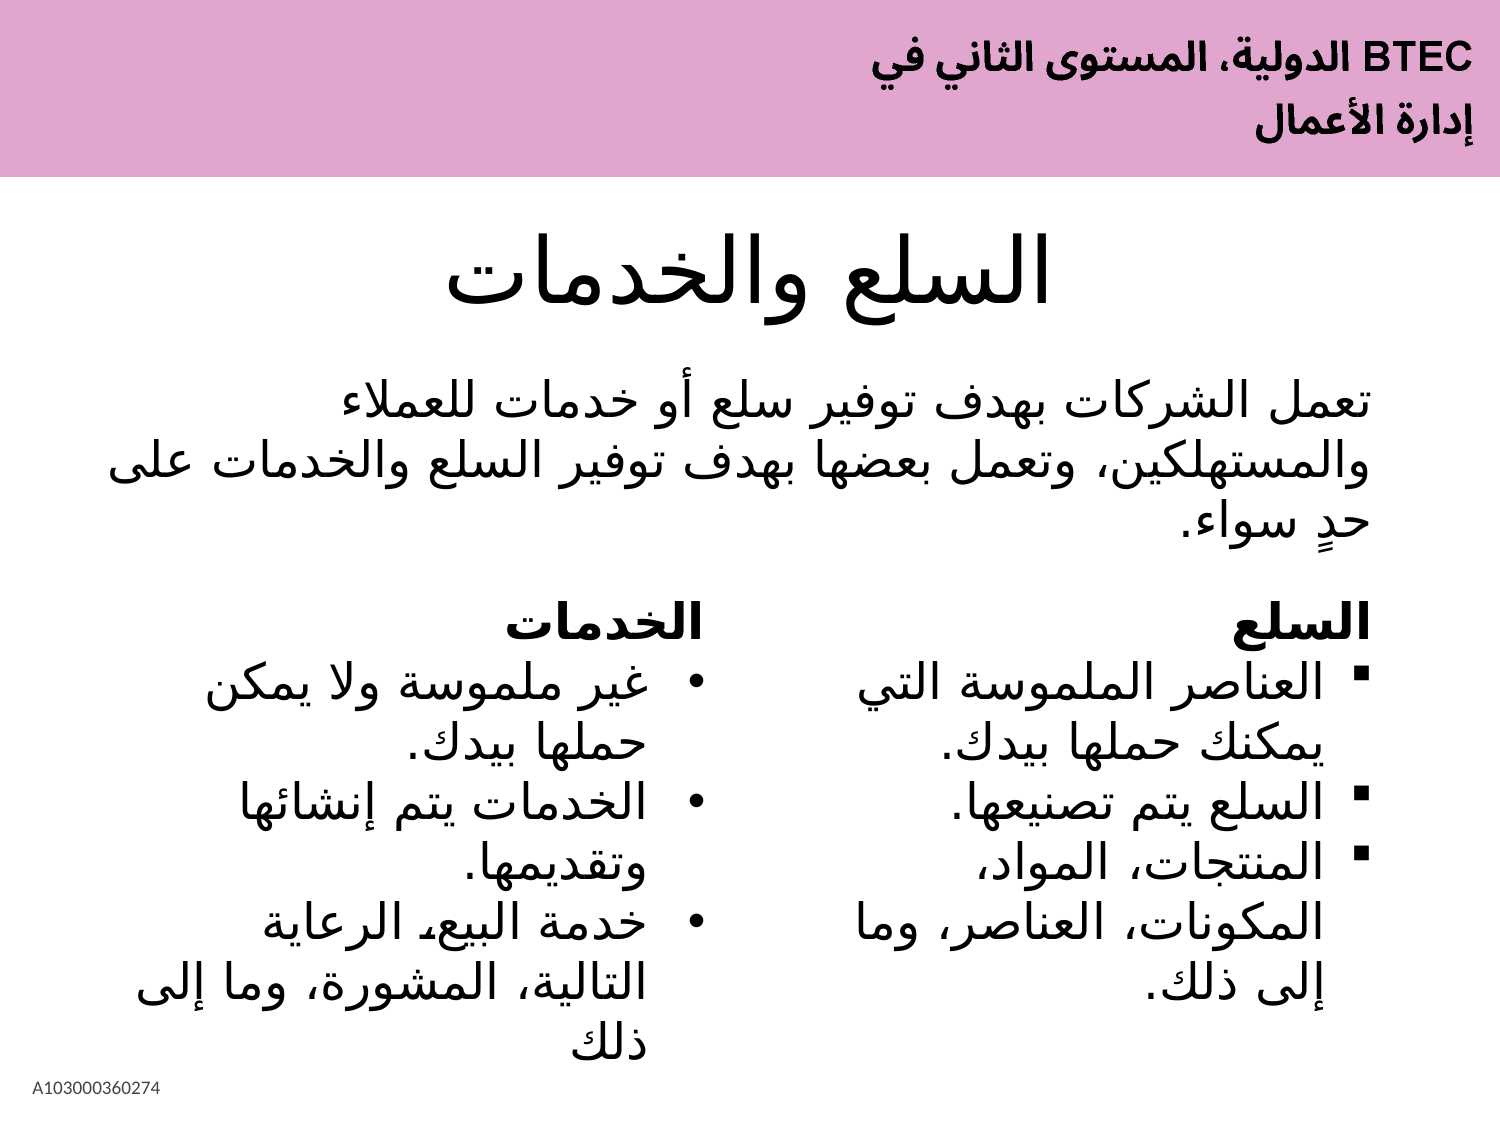

# السلع والخدمات
تعمل الشركات بهدف توفير سلع أو خدمات للعملاء والمستهلكين، وتعمل بعضها بهدف توفير السلع والخدمات على حدٍ سواء.

الخدمات
غير ملموسة ولا يمكن حملها بيدك.
الخدمات يتم إنشائها وتقديمها.
خدمة البيع، الرعاية التالية، المشورة، وما إلى ذلك

السلع
العناصر الملموسة التي يمكنك حملها بيدك.
السلع يتم تصنيعها.
المنتجات، المواد، المكونات، العناصر، وما إلى ذلك.

A103000360274